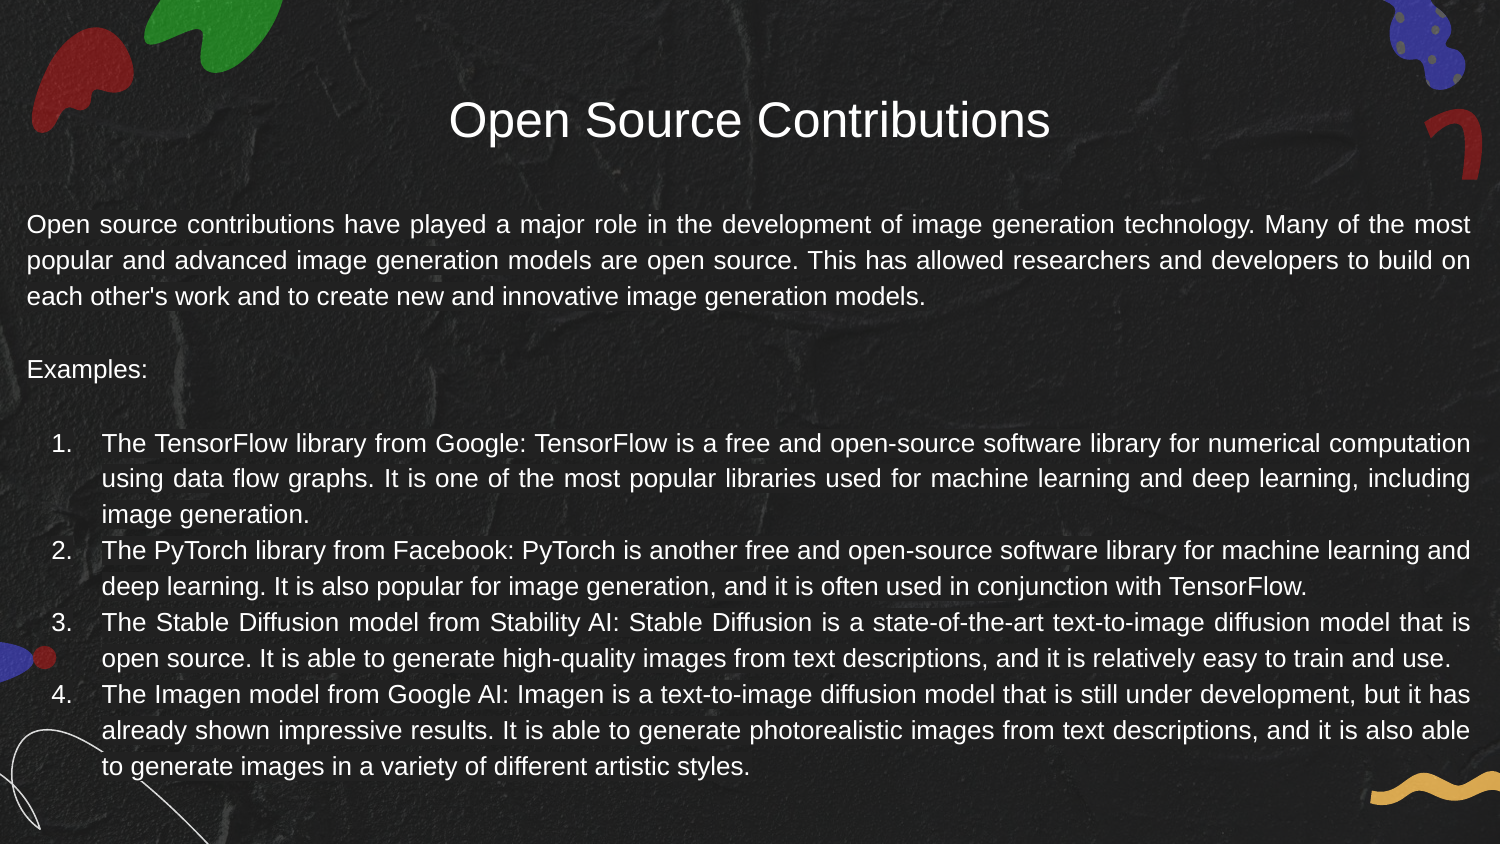

# Open Source Contributions
Open source contributions have played a major role in the development of image generation technology. Many of the most popular and advanced image generation models are open source. This has allowed researchers and developers to build on each other's work and to create new and innovative image generation models.
Examples:
The TensorFlow library from Google: TensorFlow is a free and open-source software library for numerical computation using data flow graphs. It is one of the most popular libraries used for machine learning and deep learning, including image generation.
The PyTorch library from Facebook: PyTorch is another free and open-source software library for machine learning and deep learning. It is also popular for image generation, and it is often used in conjunction with TensorFlow.
The Stable Diffusion model from Stability AI: Stable Diffusion is a state-of-the-art text-to-image diffusion model that is open source. It is able to generate high-quality images from text descriptions, and it is relatively easy to train and use.
The Imagen model from Google AI: Imagen is a text-to-image diffusion model that is still under development, but it has already shown impressive results. It is able to generate photorealistic images from text descriptions, and it is also able to generate images in a variety of different artistic styles.